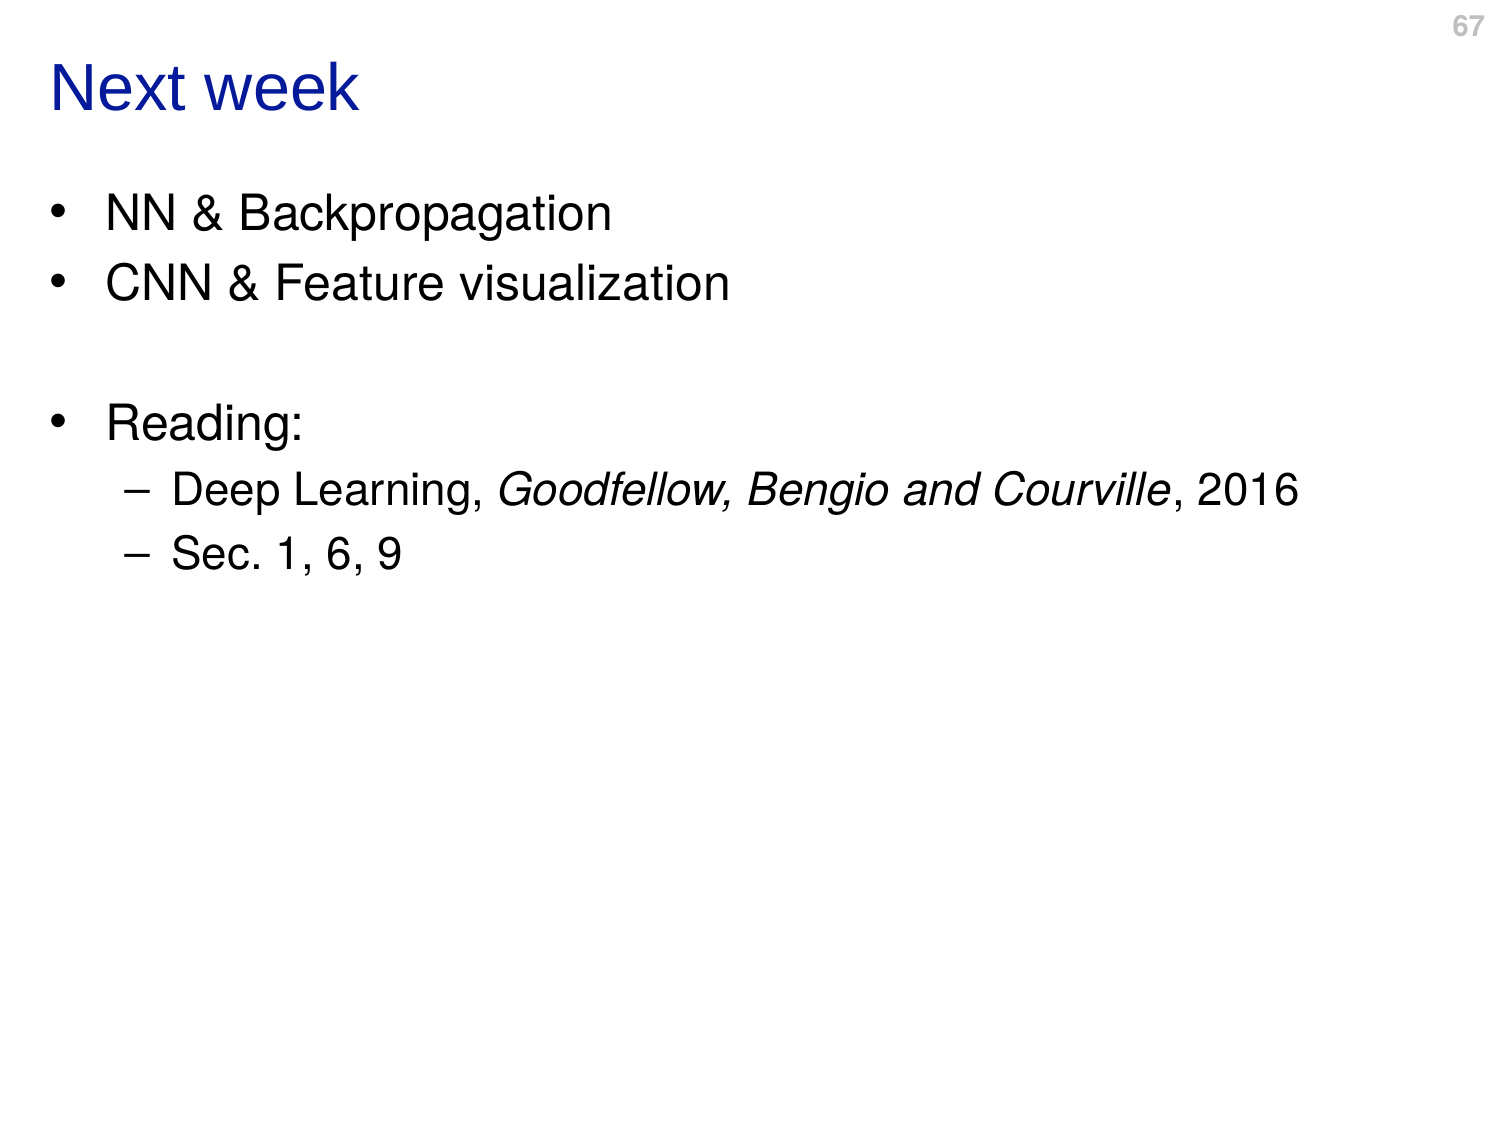

# Next week
NN & Backpropagation
CNN & Feature visualization

Reading:
Deep Learning, Goodfellow, Bengio and Courville, 2016
Sec. 1, 6, 9